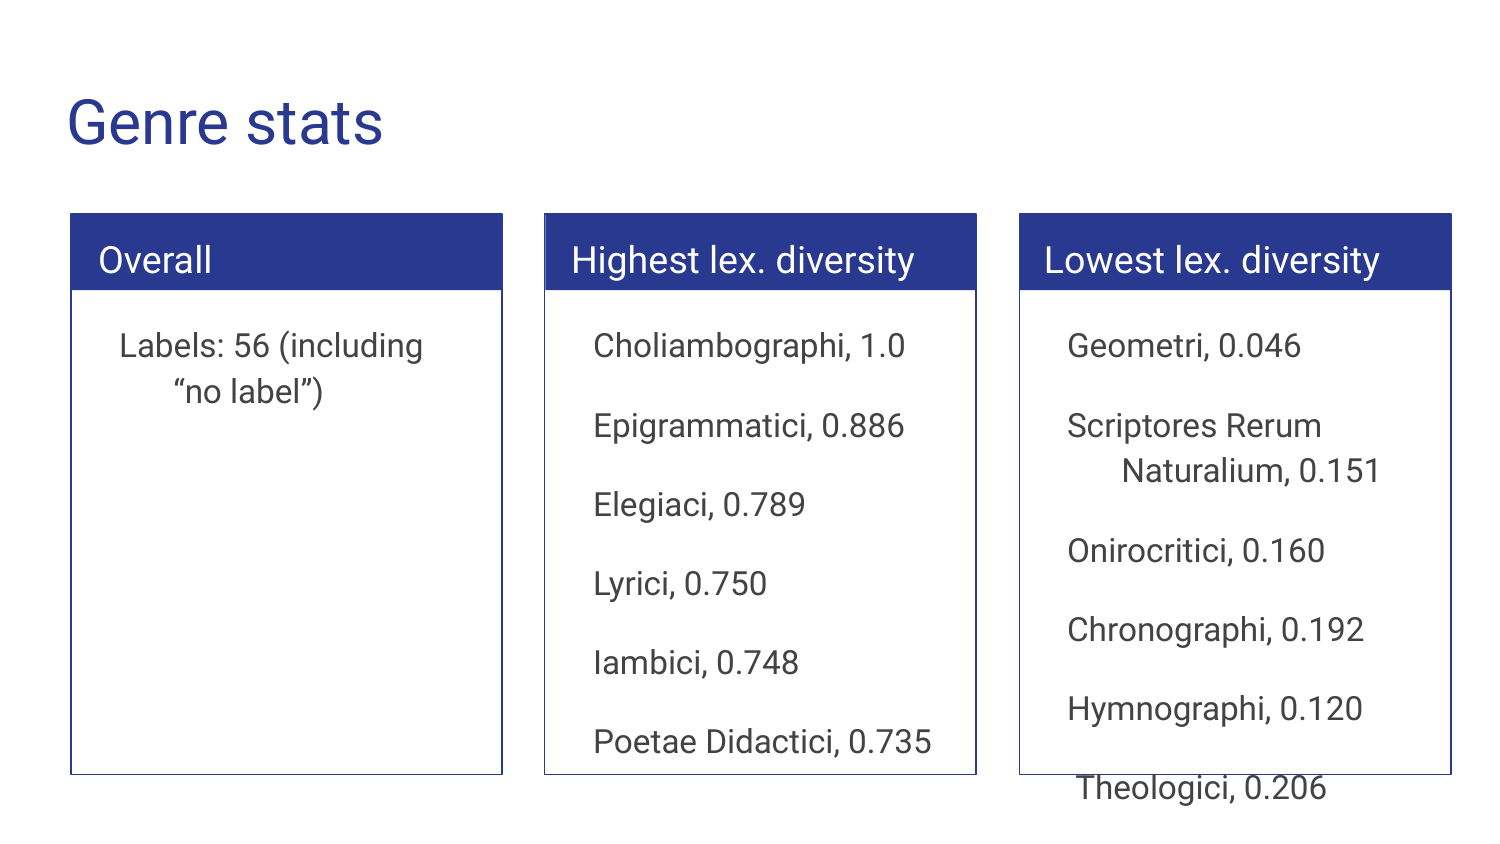

# Genre stats

Overall

Highest lex. diversity

Lowest lex. diversity
Labels: 56 (including “no label”)
Choliambographi, 1.0
Epigrammatici, 0.886
Elegiaci, 0.789
Lyrici, 0.750
Iambici, 0.748
Poetae Didactici, 0.735

Geometri, 0.046
Scriptores Rerum Naturalium, 0.151
Onirocritici, 0.160
Chronographi, 0.192
Hymnographi, 0.120
 Theologici, 0.206
Astronomici, 0.211
Mathematici, 0.226
Doxographi, 0.243